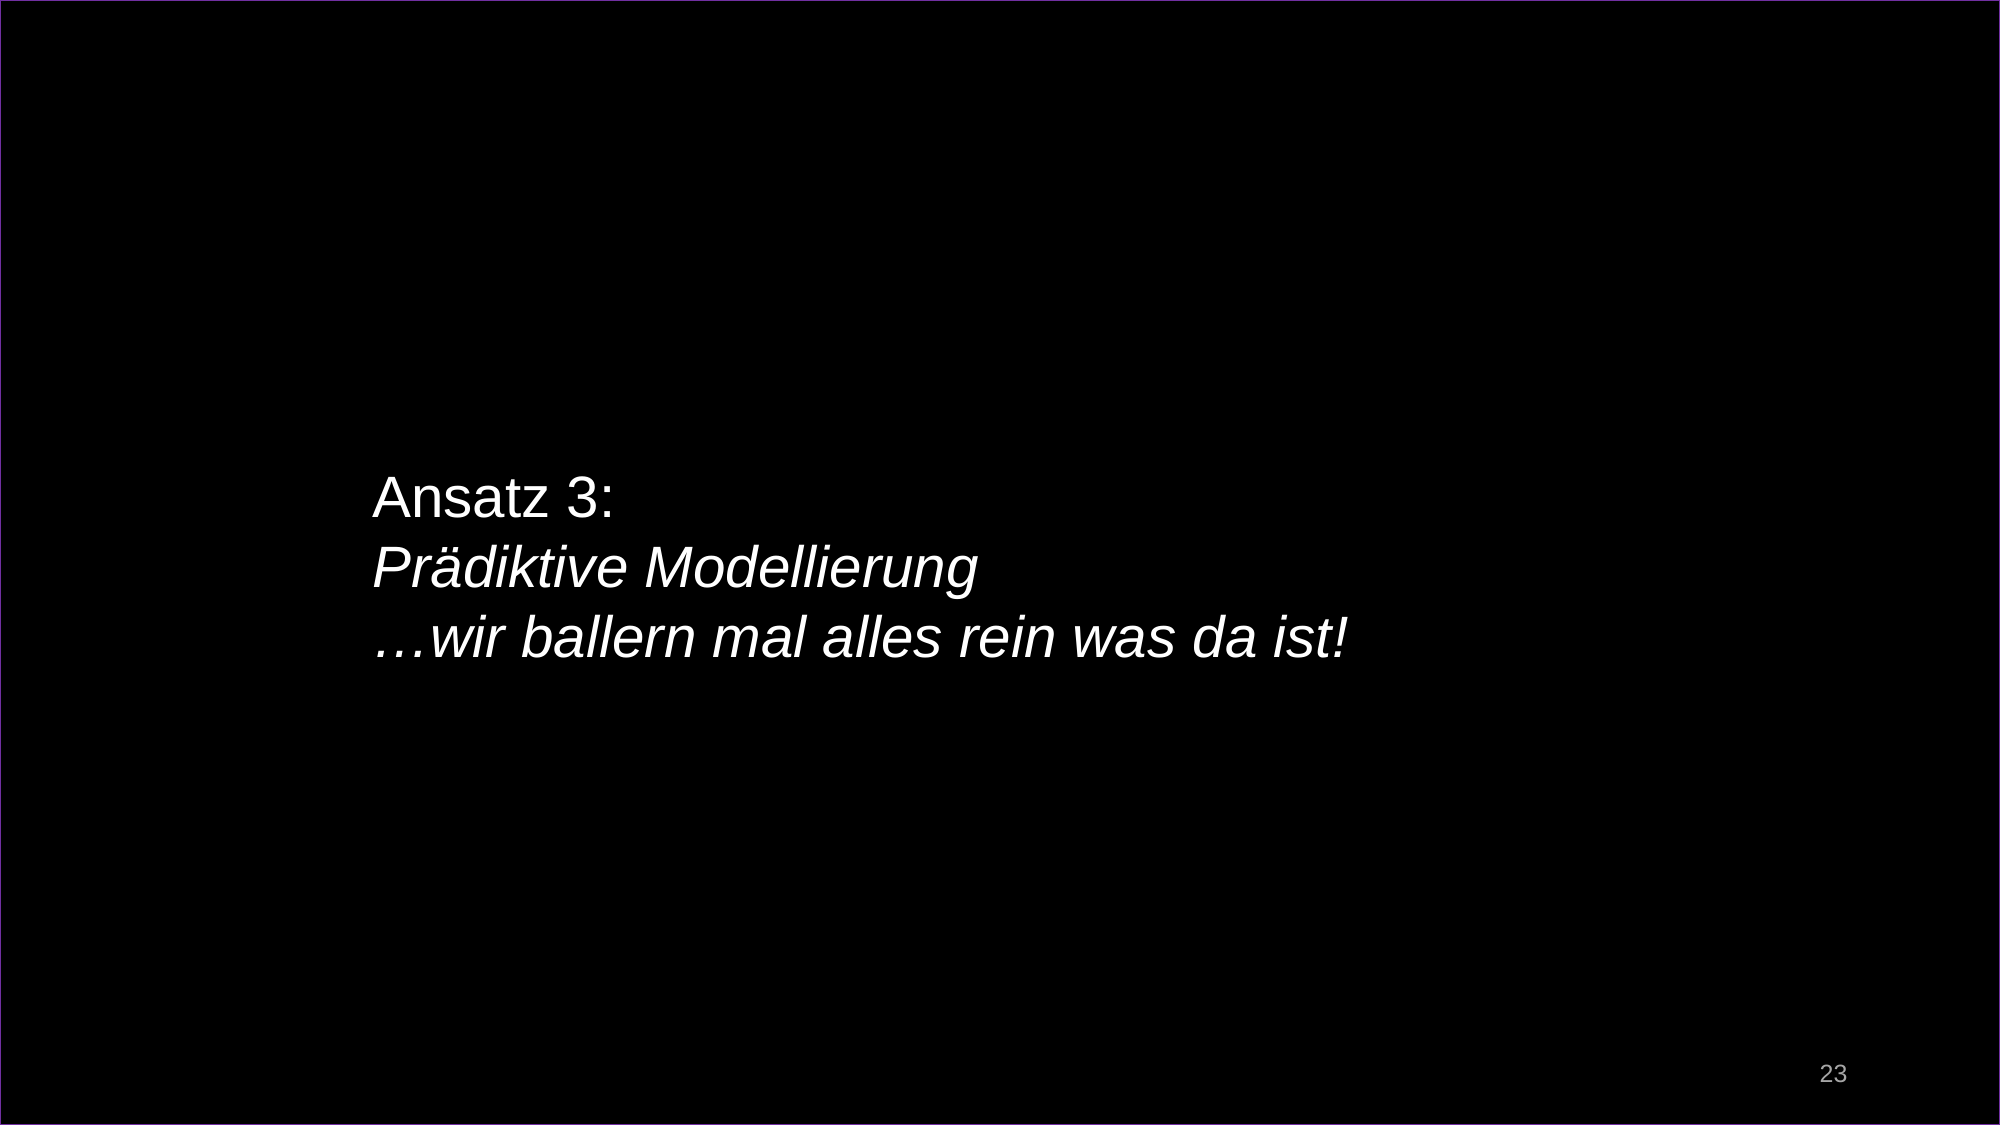

Ansatz 3:
Prädiktive Modellierung
…wir ballern mal alles rein was da ist!
23